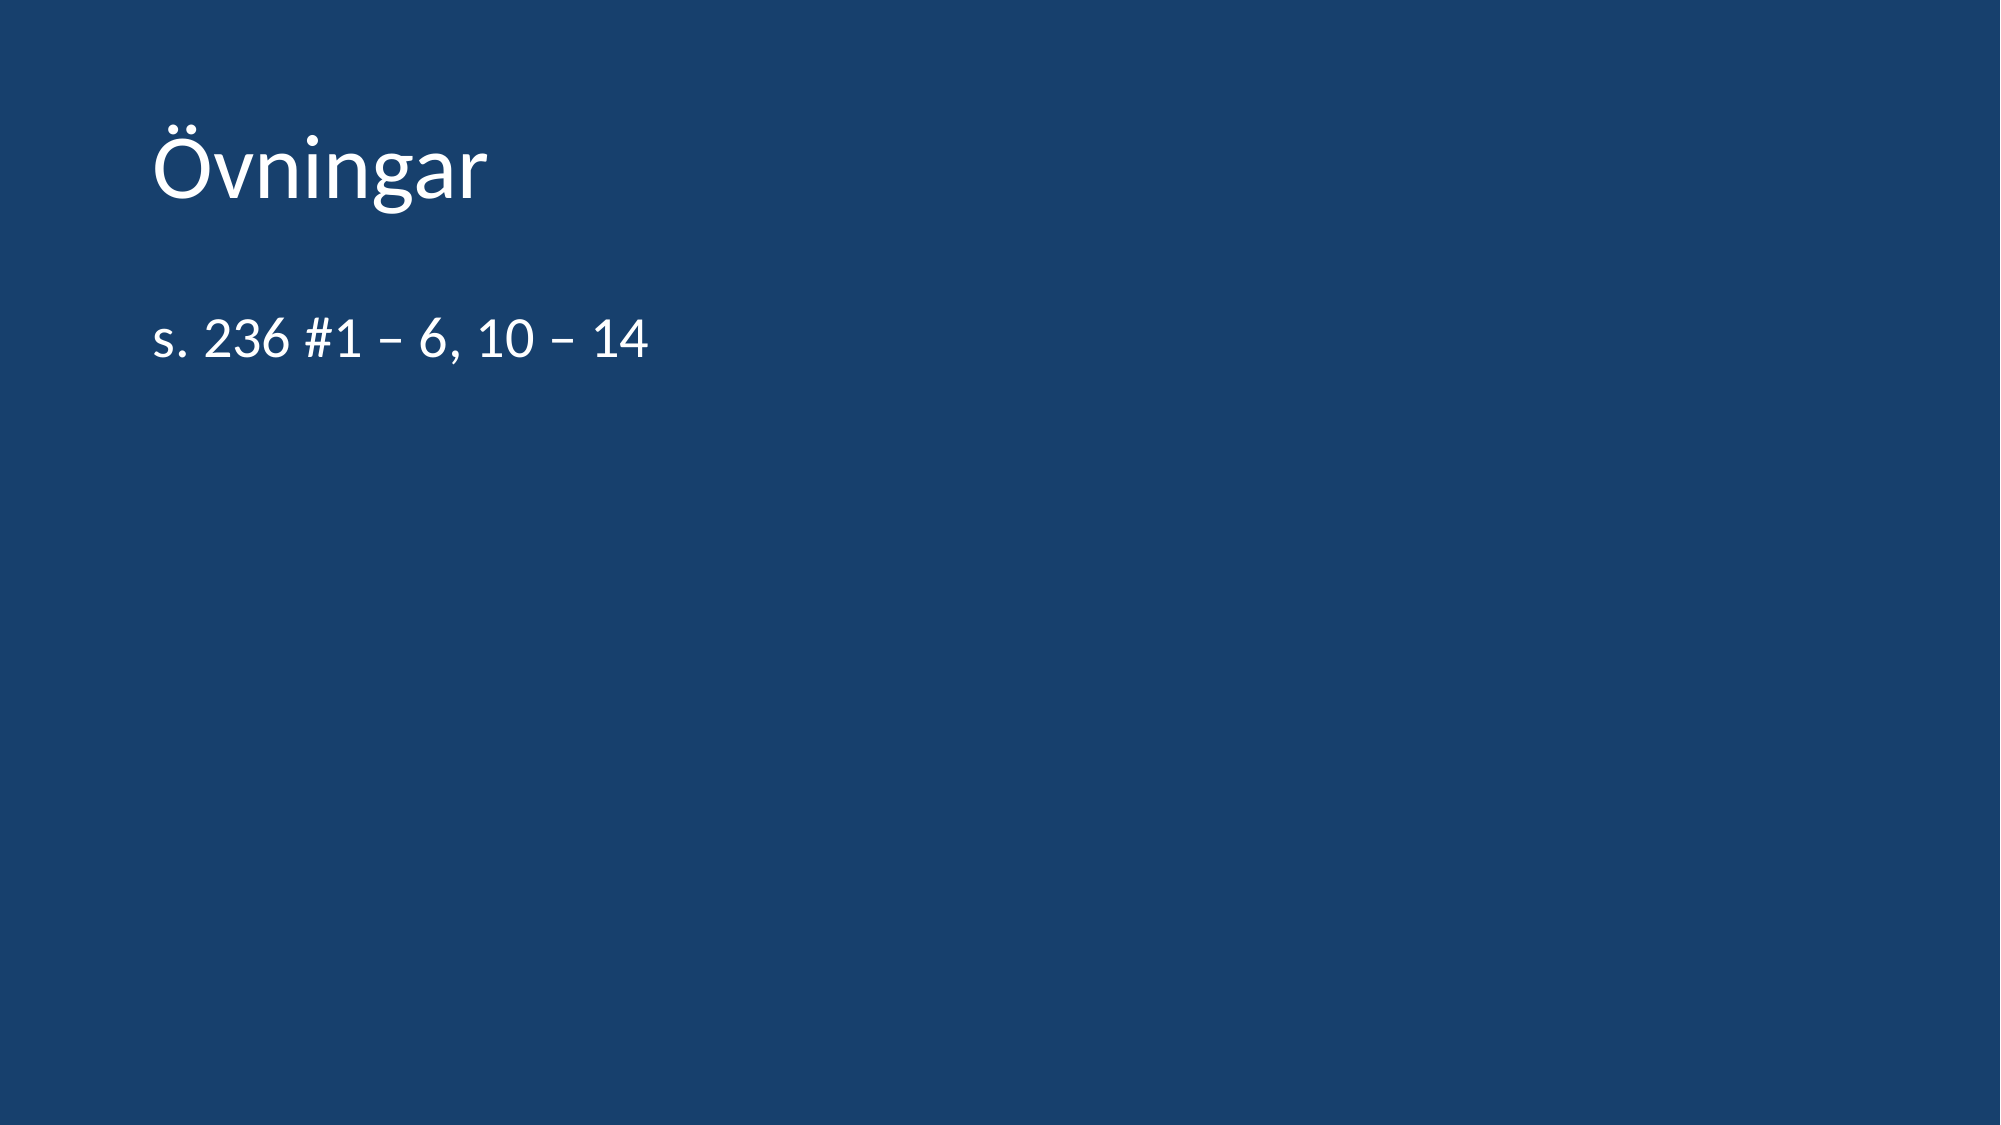

# Övningar
s. 236 #1 – 6, 10 – 14